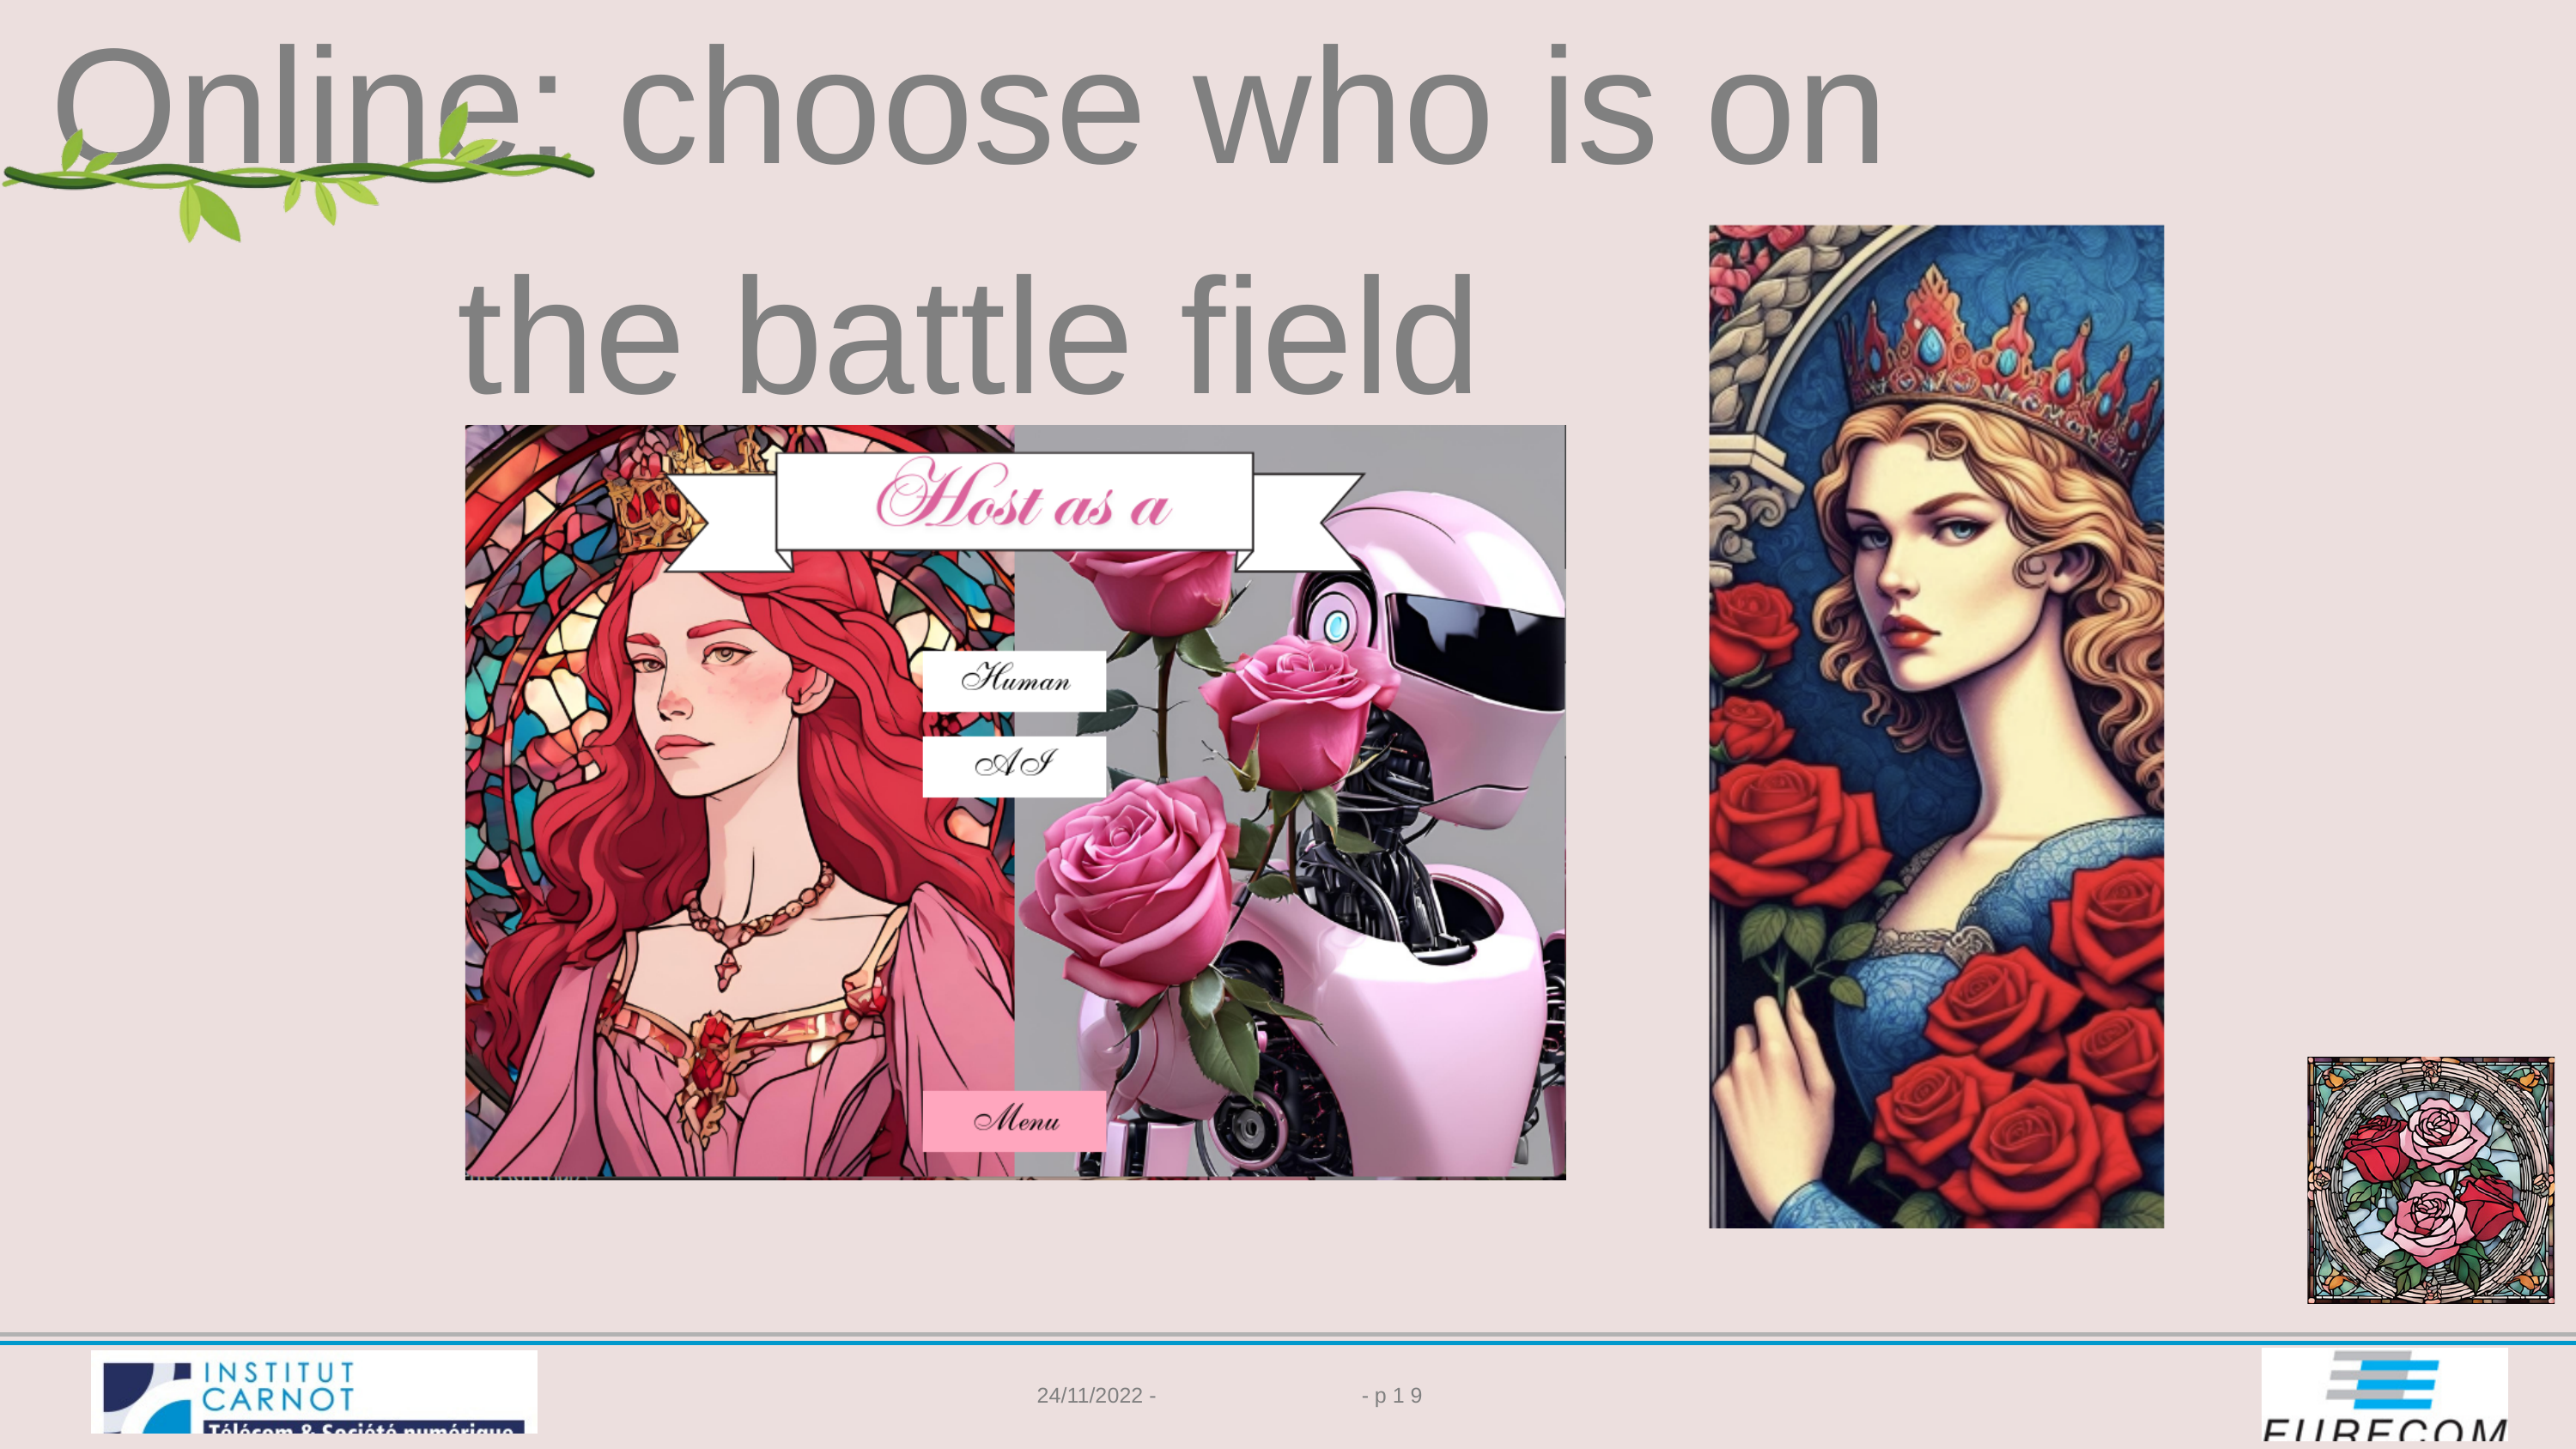

Online: choose who is on the battle field

24/11/2022 -
- p 1 9